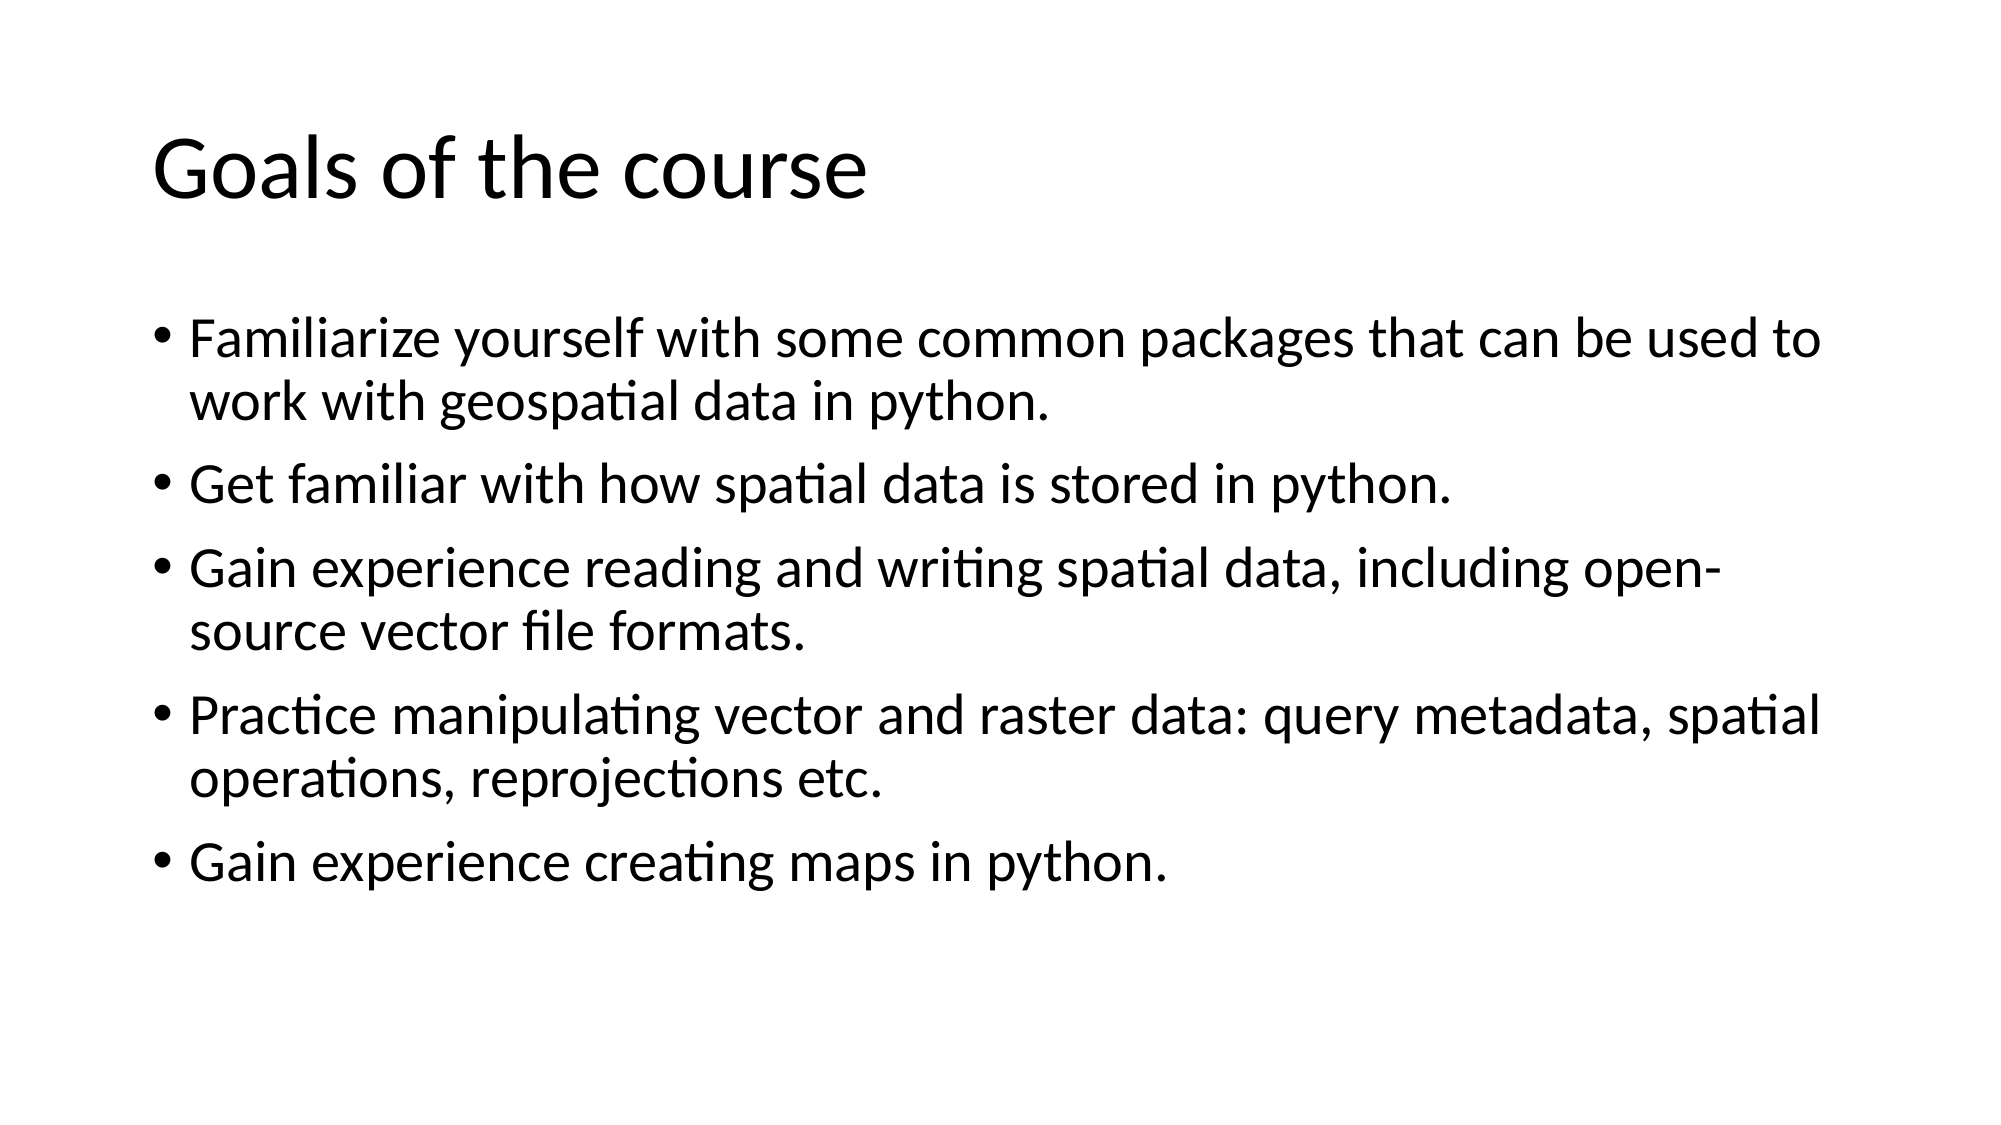

# Goals of the course
Familiarize yourself with some common packages that can be used to work with geospatial data in python.
Get familiar with how spatial data is stored in python.
Gain experience reading and writing spatial data, including open-source vector file formats.
Practice manipulating vector and raster data: query metadata, spatial operations, reprojections etc.
Gain experience creating maps in python.